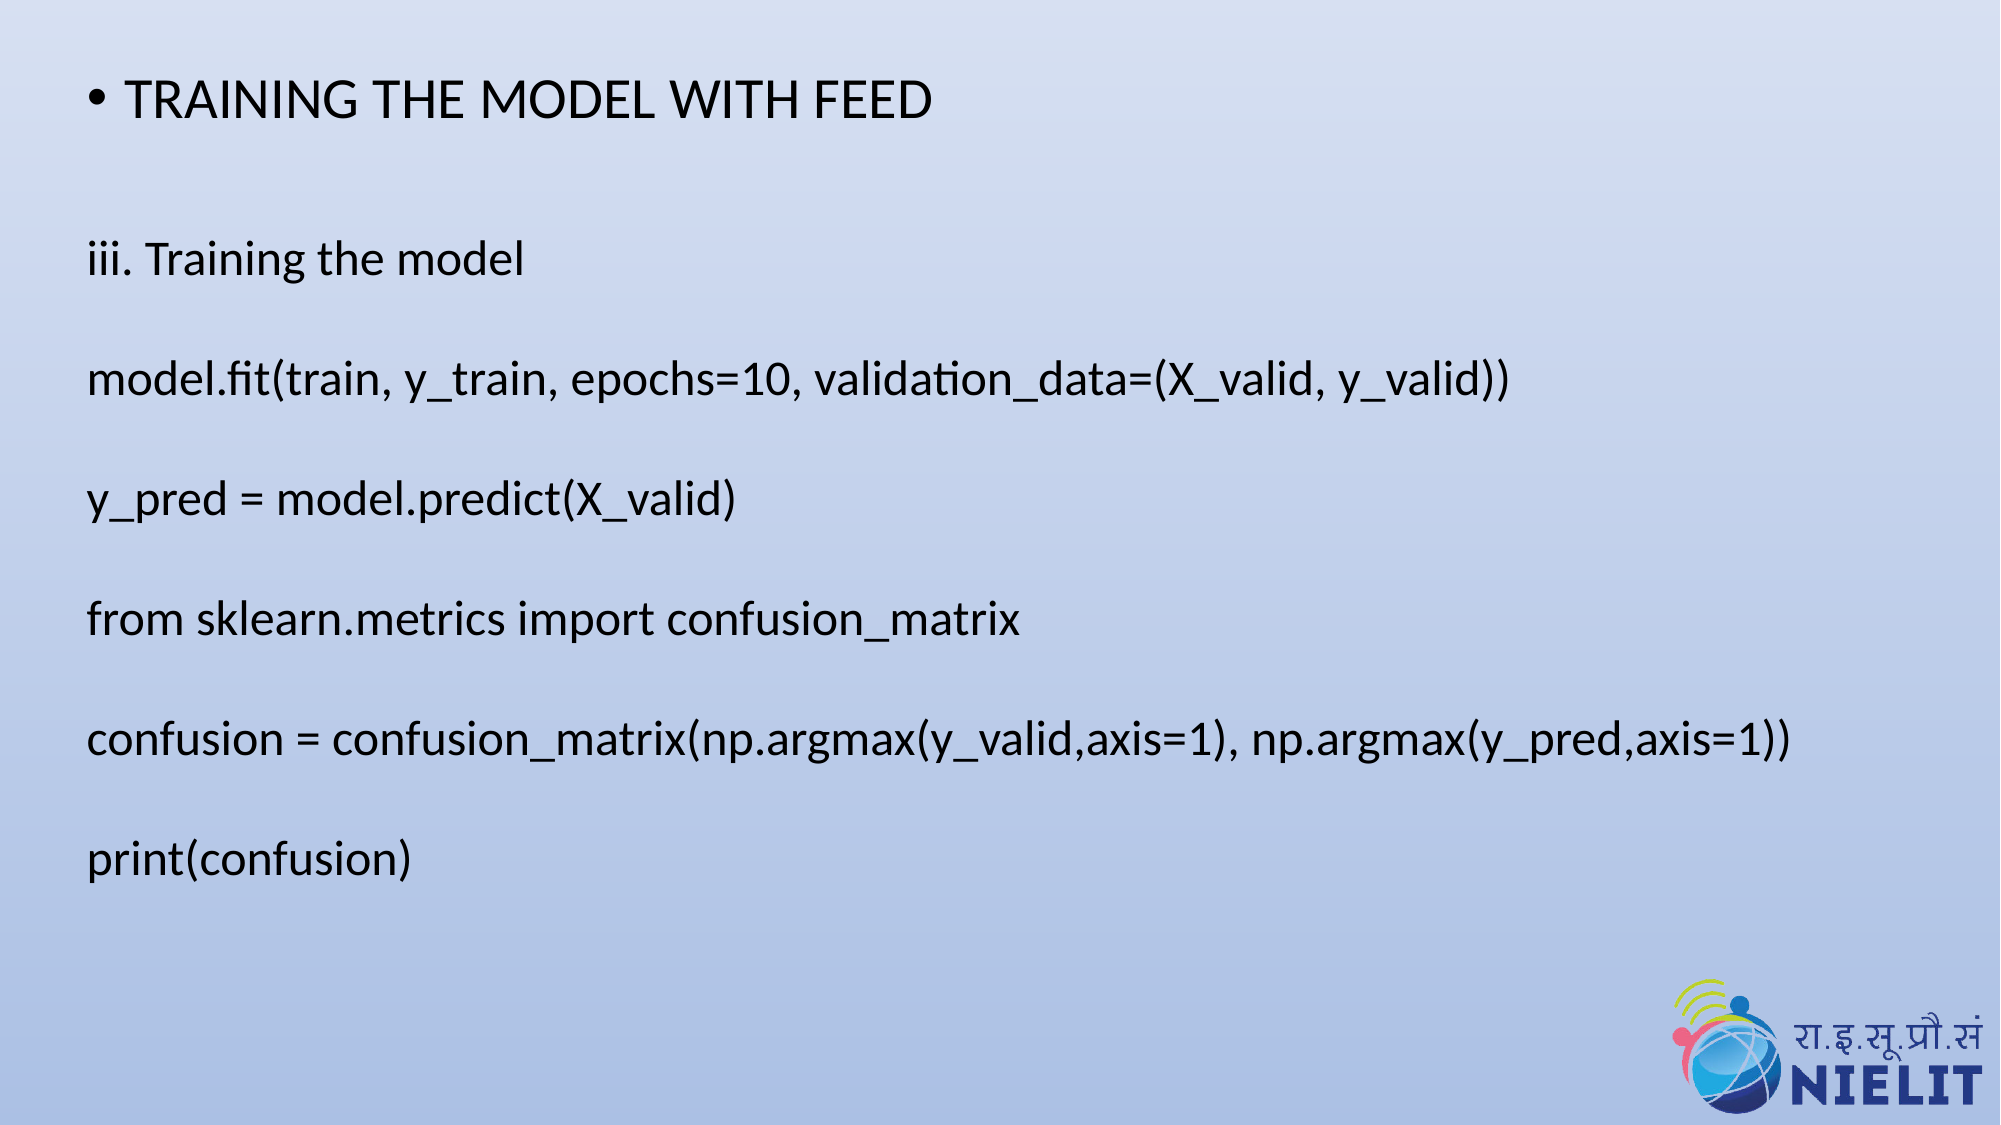

TRAINING THE MODEL WITH FEED

iii. Training the model

model.fit(train, y_train, epochs=10, validation_data=(X_valid, y_valid))

y_pred = model.predict(X_valid)

from sklearn.metrics import confusion_matrix

confusion = confusion_matrix(np.argmax(y_valid,axis=1), np.argmax(y_pred,axis=1))

print(confusion)